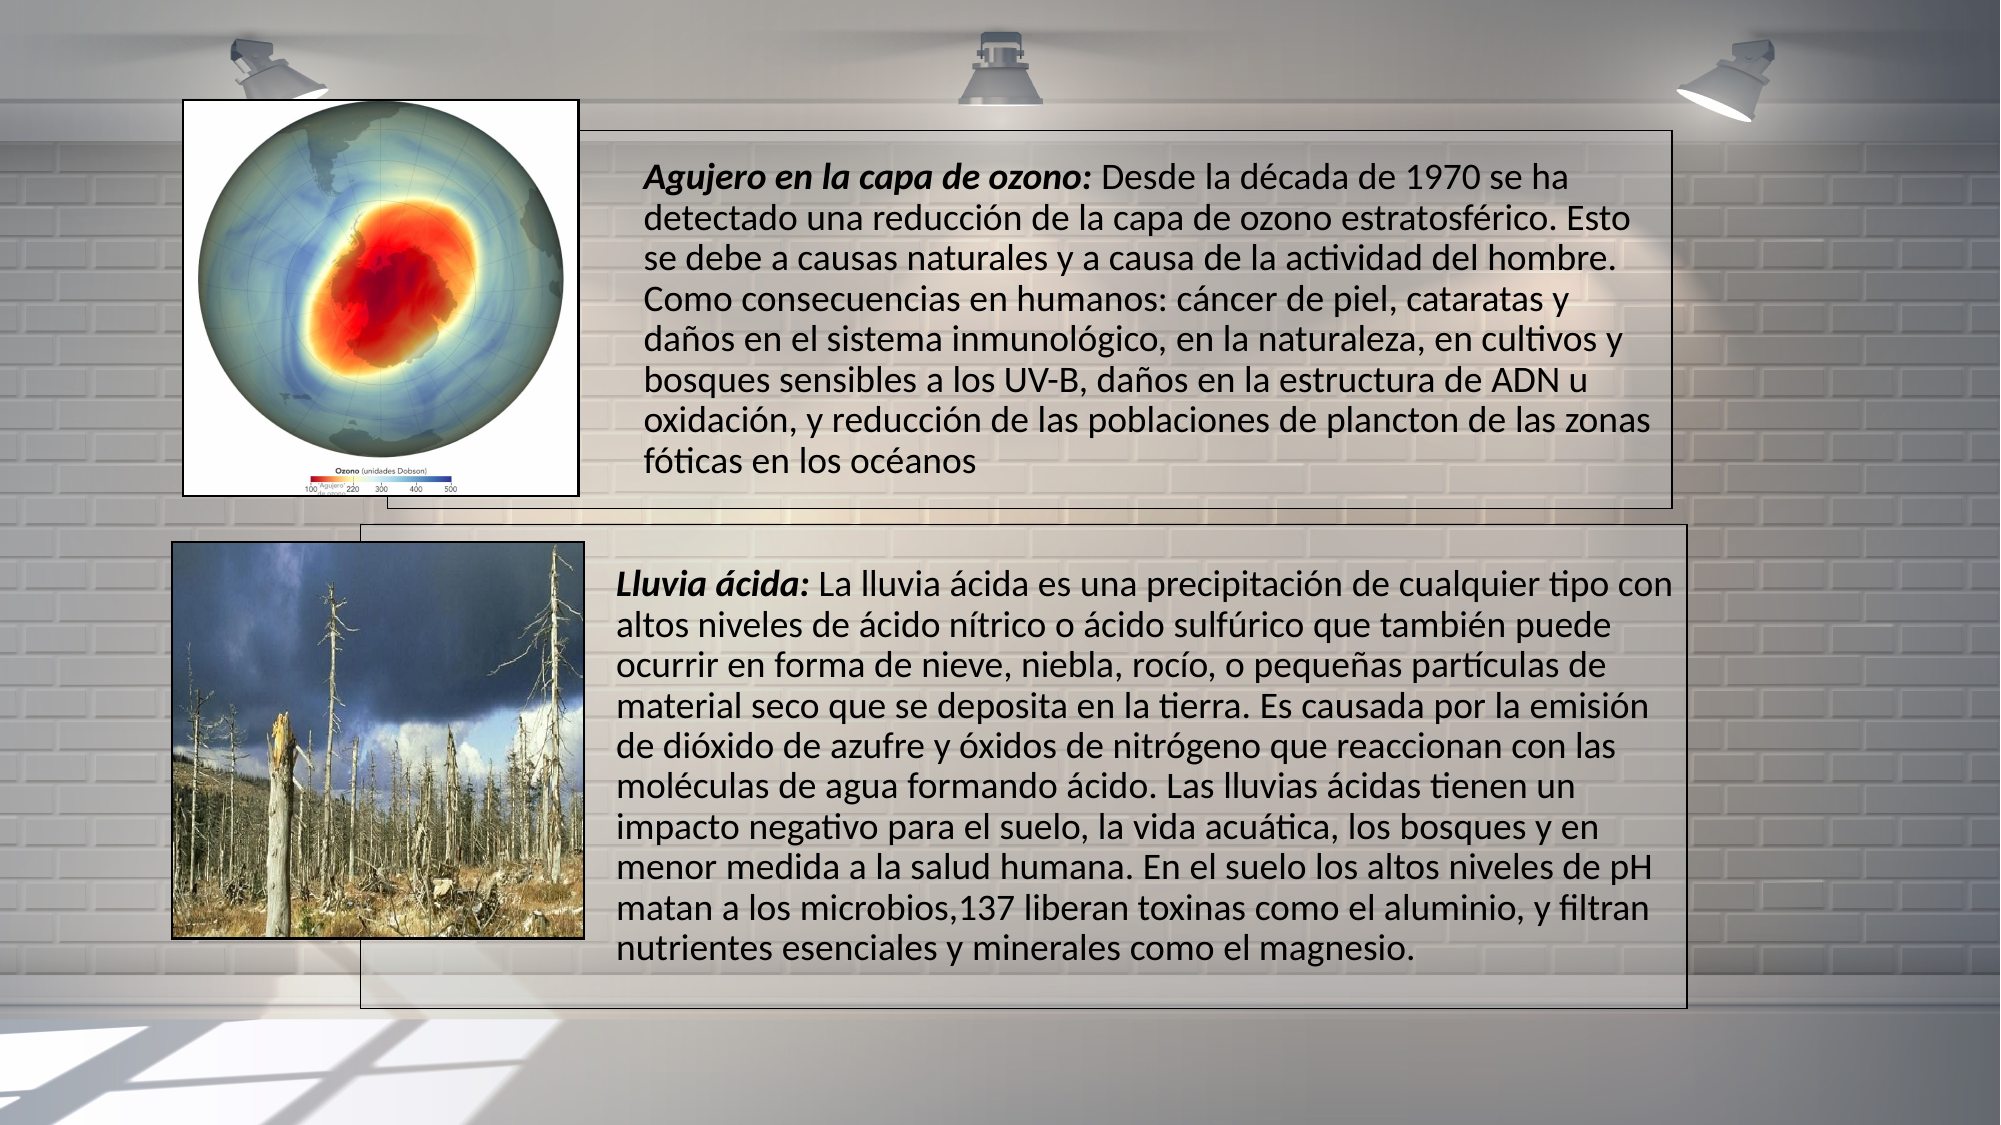

Agujero en la capa de ozono: Desde la década de 1970 se ha detectado una reducción de la capa de ozono estratosférico. Esto se debe a causas naturales y a causa de la actividad del hombre. Como consecuencias en humanos: cáncer de piel, cataratas y daños en el sistema inmunológico, en la naturaleza, en cultivos y bosques sensibles a los UV-B, daños en la estructura de ADN u oxidación, y reducción de las poblaciones de plancton de las zonas fóticas en los océanos
Lluvia ácida: La lluvia ácida es una precipitación de cualquier tipo con altos niveles de ácido nítrico o ácido sulfúrico que también puede ocurrir en forma de nieve, niebla, rocío, o pequeñas partículas de material seco que se deposita en la tierra. Es causada por la emisión de dióxido de azufre y óxidos de nitrógeno que reaccionan con las moléculas de agua formando ácido. Las lluvias ácidas tienen un impacto negativo para el suelo, la vida acuática, los bosques y en menor medida a la salud humana. En el suelo los altos niveles de pH matan a los microbios,137 liberan toxinas como el aluminio, y filtran nutrientes esenciales y minerales como el magnesio.